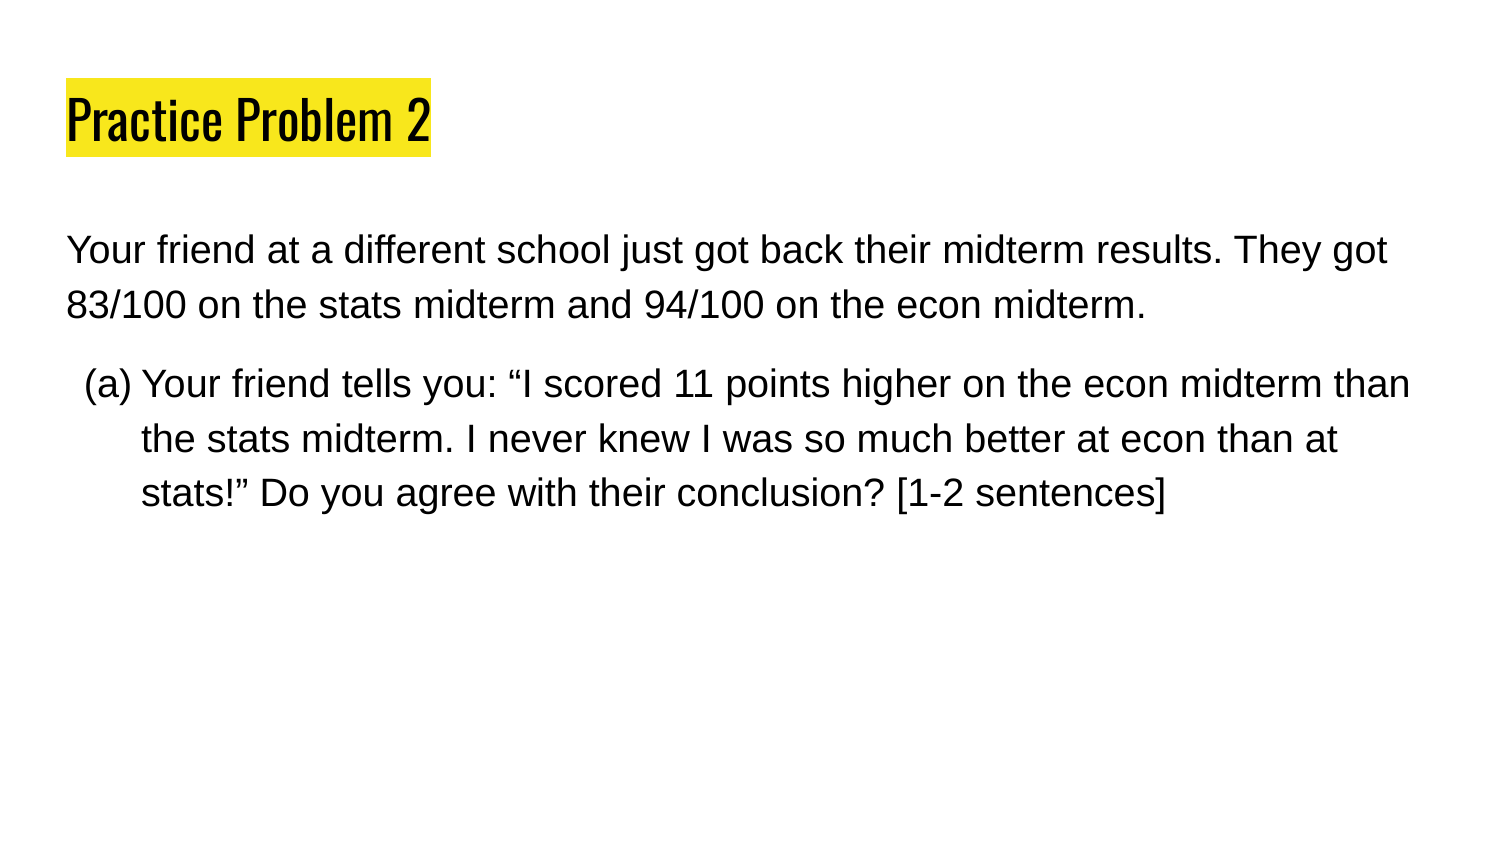

# Practice Problem 2
Your friend at a different school just got back their midterm results. They got 83/100 on the stats midterm and 94/100 on the econ midterm.
Your friend tells you: “I scored 11 points higher on the econ midterm than the stats midterm. I never knew I was so much better at econ than at stats!” Do you agree with their conclusion? [1-2 sentences]